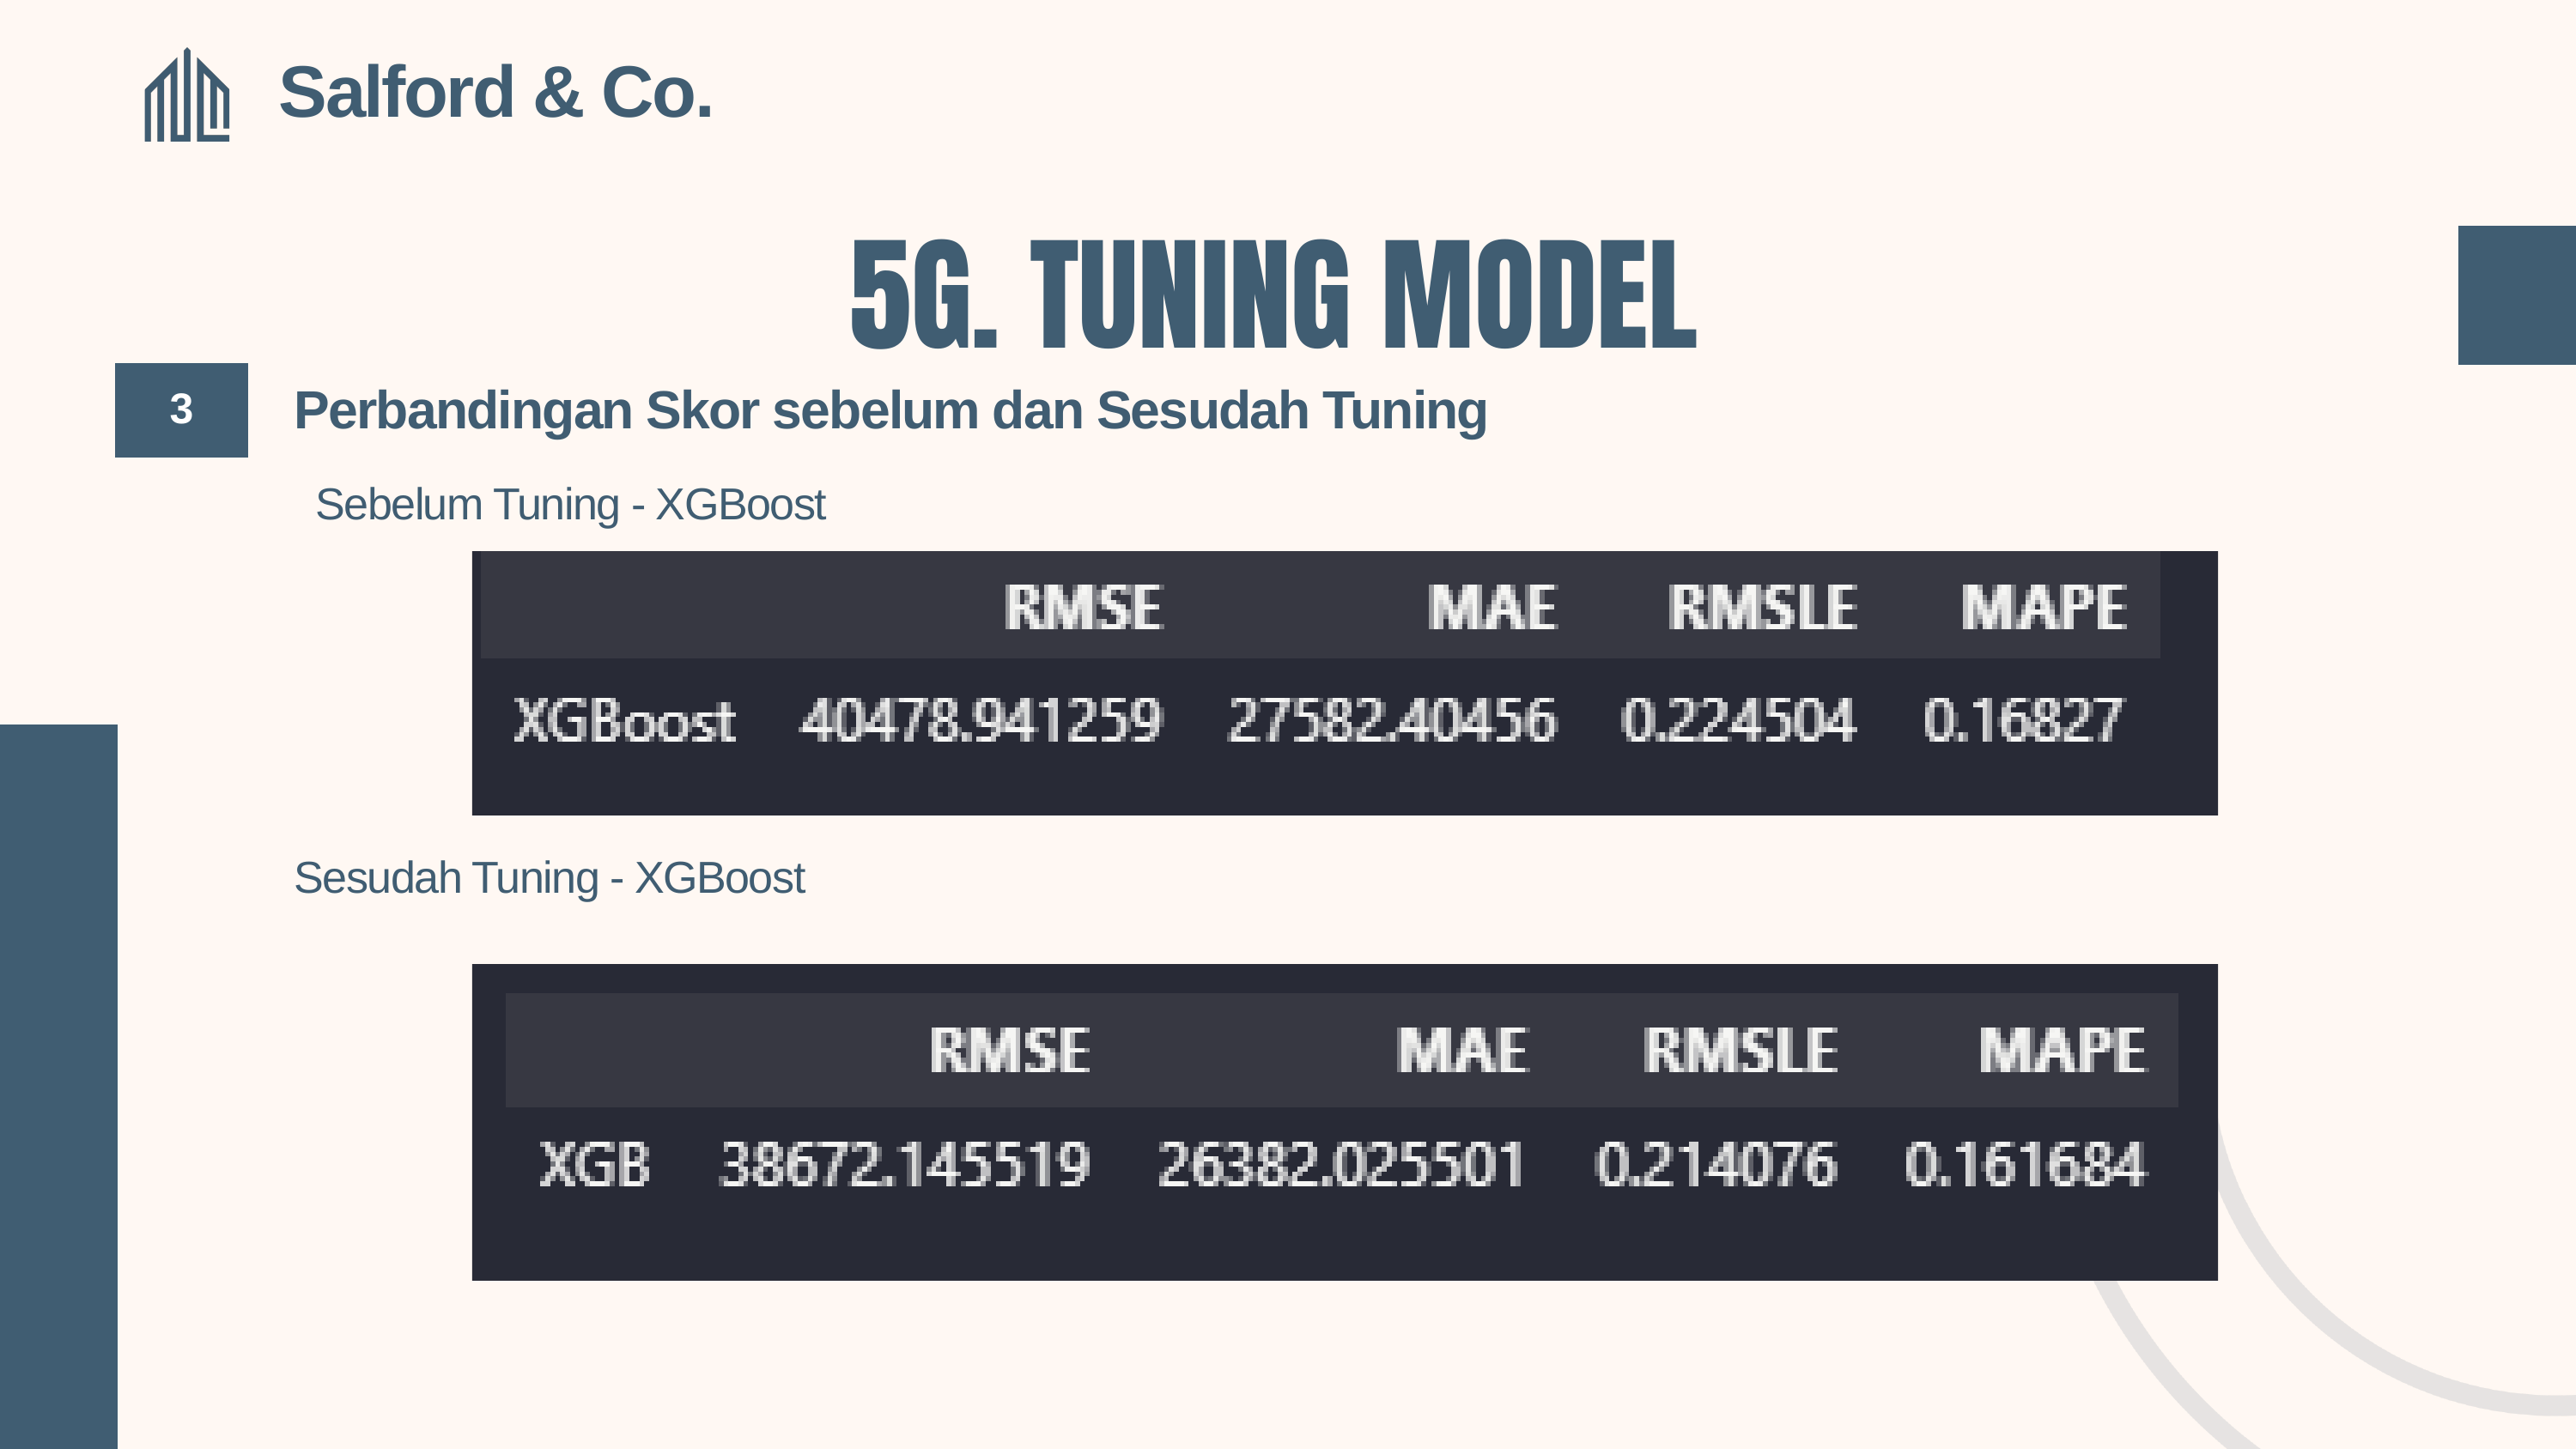

Salford & Co.

5G. TUNING MODEL

3
Perbandingan Skor sebelum dan Sesudah Tuning
Sebelum Tuning - XGBoost

Sesudah Tuning - XGBoost